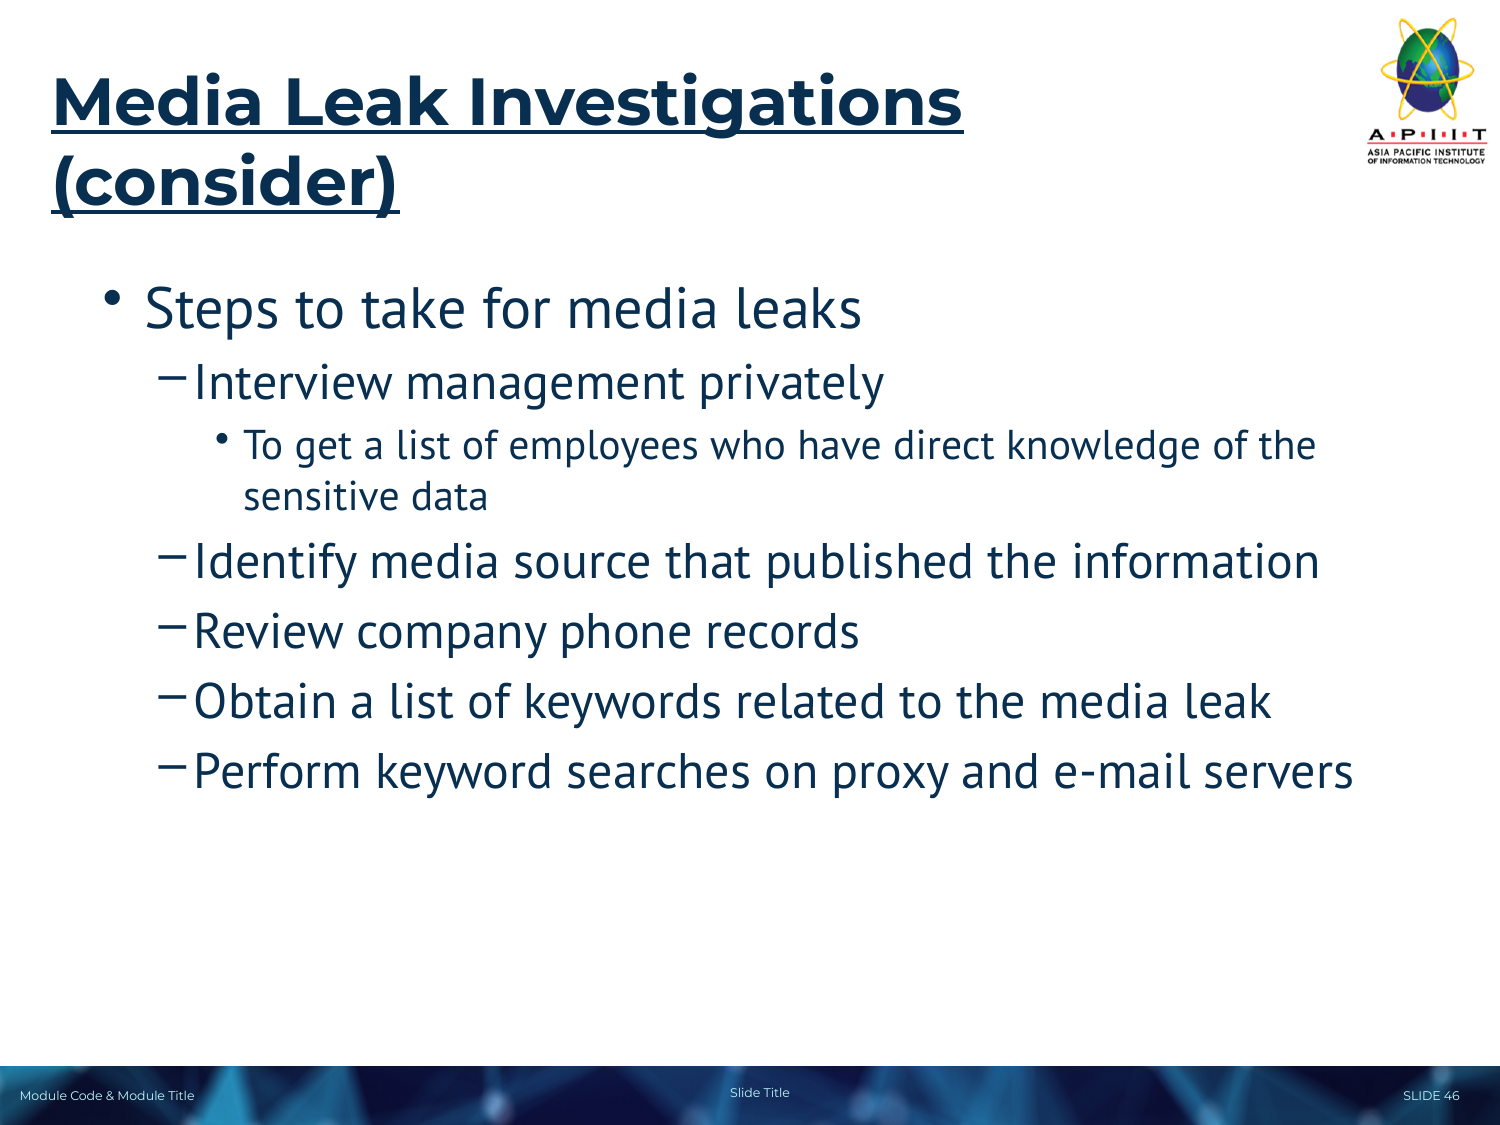

# Media Leak Investigations (consider)
Steps to take for media leaks
Interview management privately
To get a list of employees who have direct knowledge of the sensitive data
Identify media source that published the information
Review company phone records
Obtain a list of keywords related to the media leak
Perform keyword searches on proxy and e-mail servers